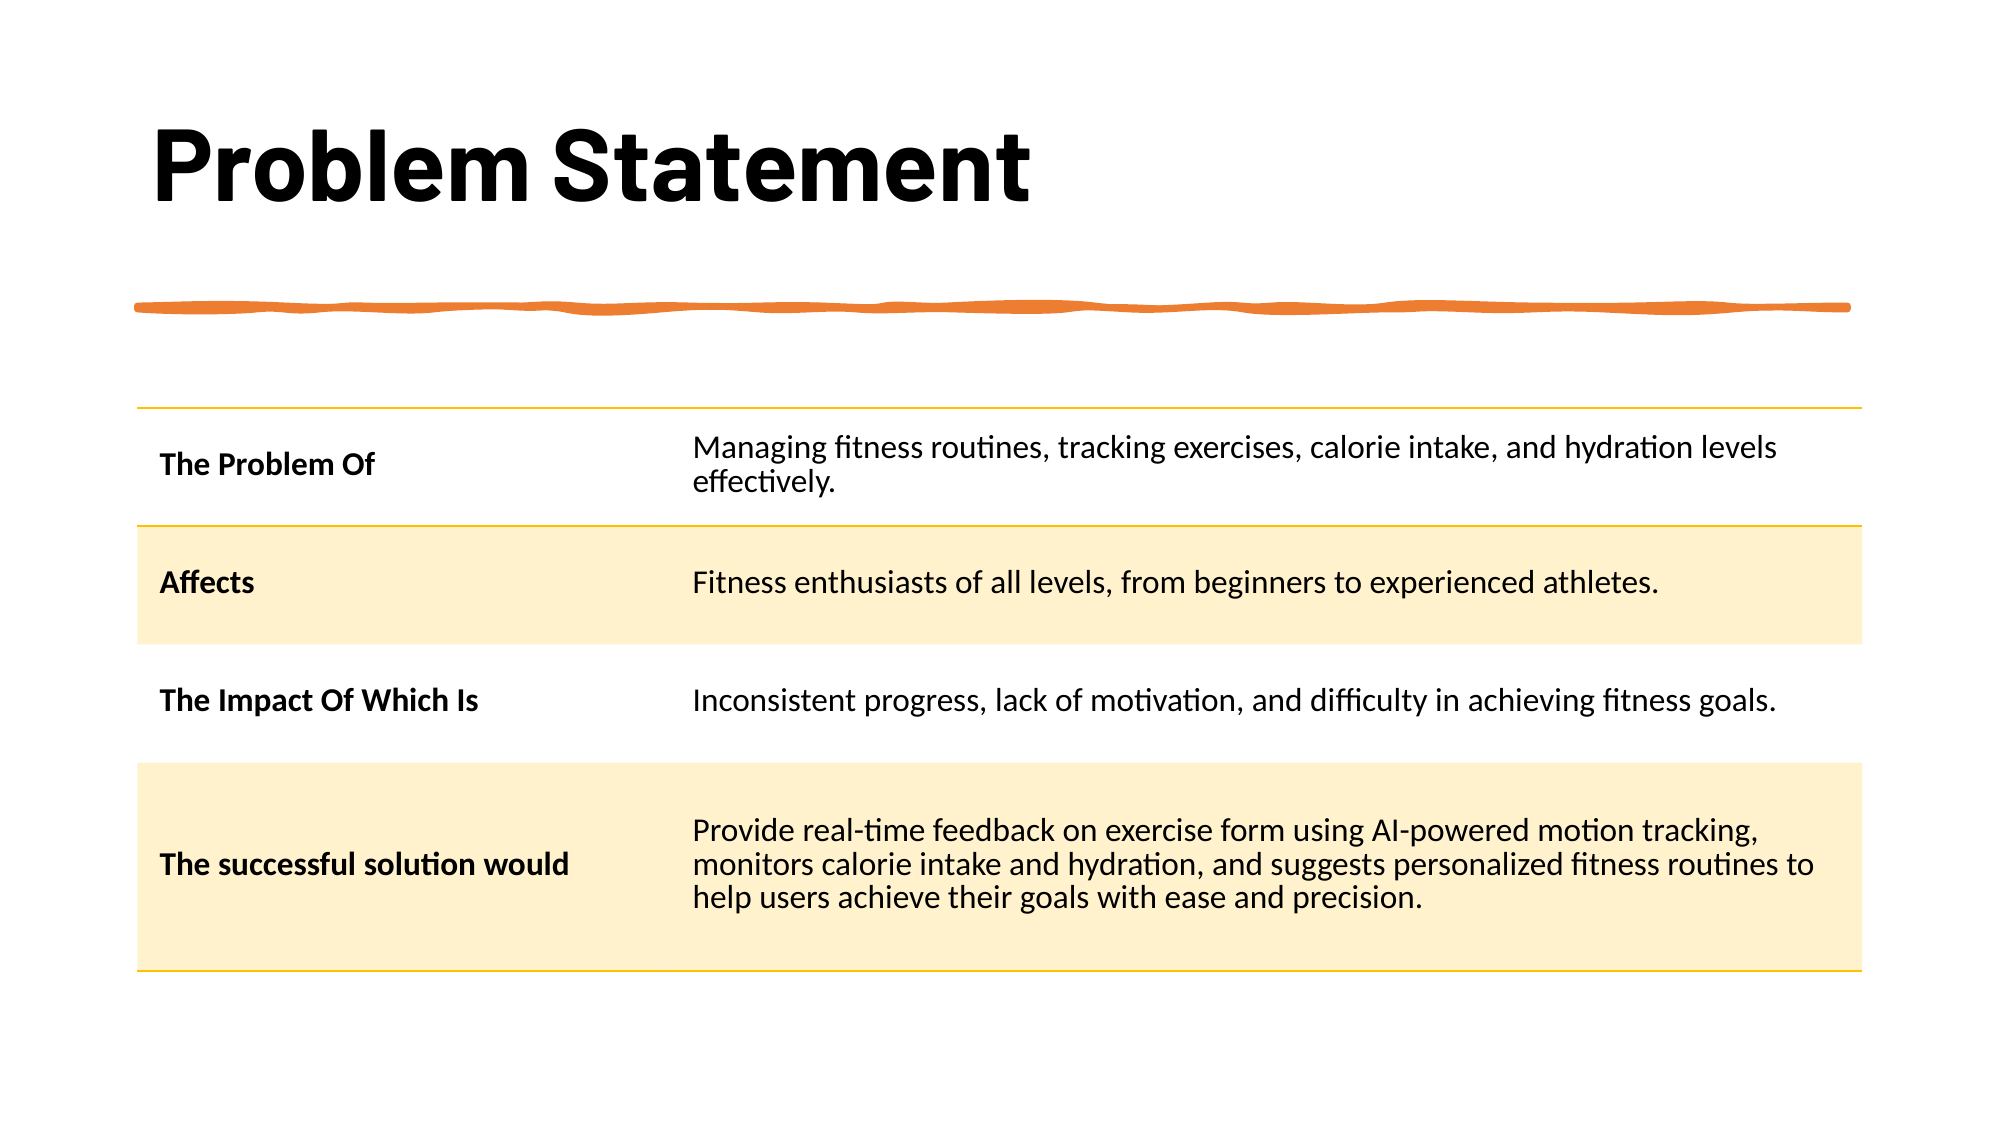

# Problem Statement

| The Problem Of | Managing fitness routines, tracking exercises, calorie intake, and hydration levels effectively. |
| --- | --- |
| Affects | Fitness enthusiasts of all levels, from beginners to experienced athletes. |
| The Impact Of Which Is | Inconsistent progress, lack of motivation, and difficulty in achieving fitness goals. |
| The successful solution would | Provide real-time feedback on exercise form using AI-powered motion tracking, monitors calorie intake and hydration, and suggests personalized fitness routines to help users achieve their goals with ease and precision. |